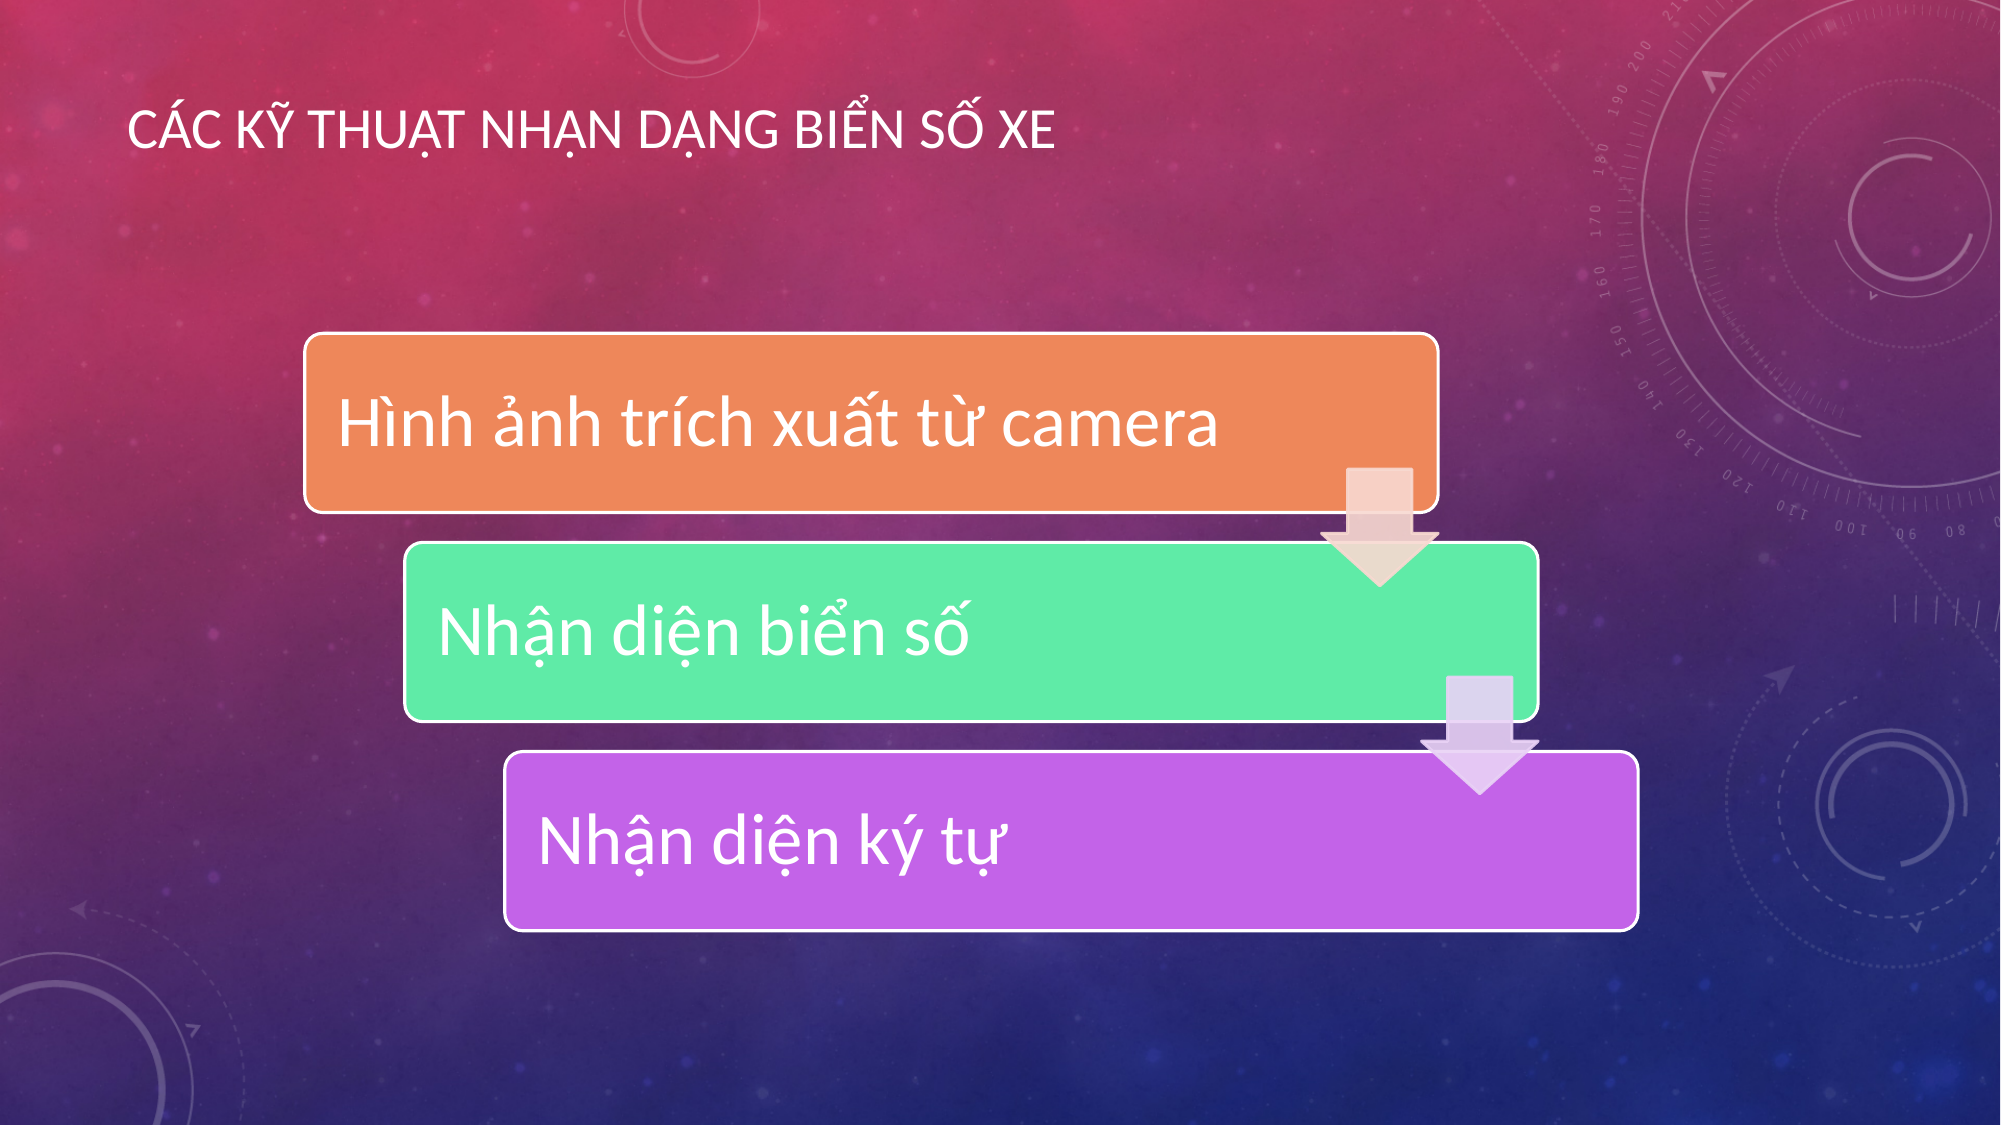

# Các kỹ thuật nhận dạng biển số xe
Hình ảnh trích xuất từ camera
Nhận diện biển số
Nhận diện ký tự